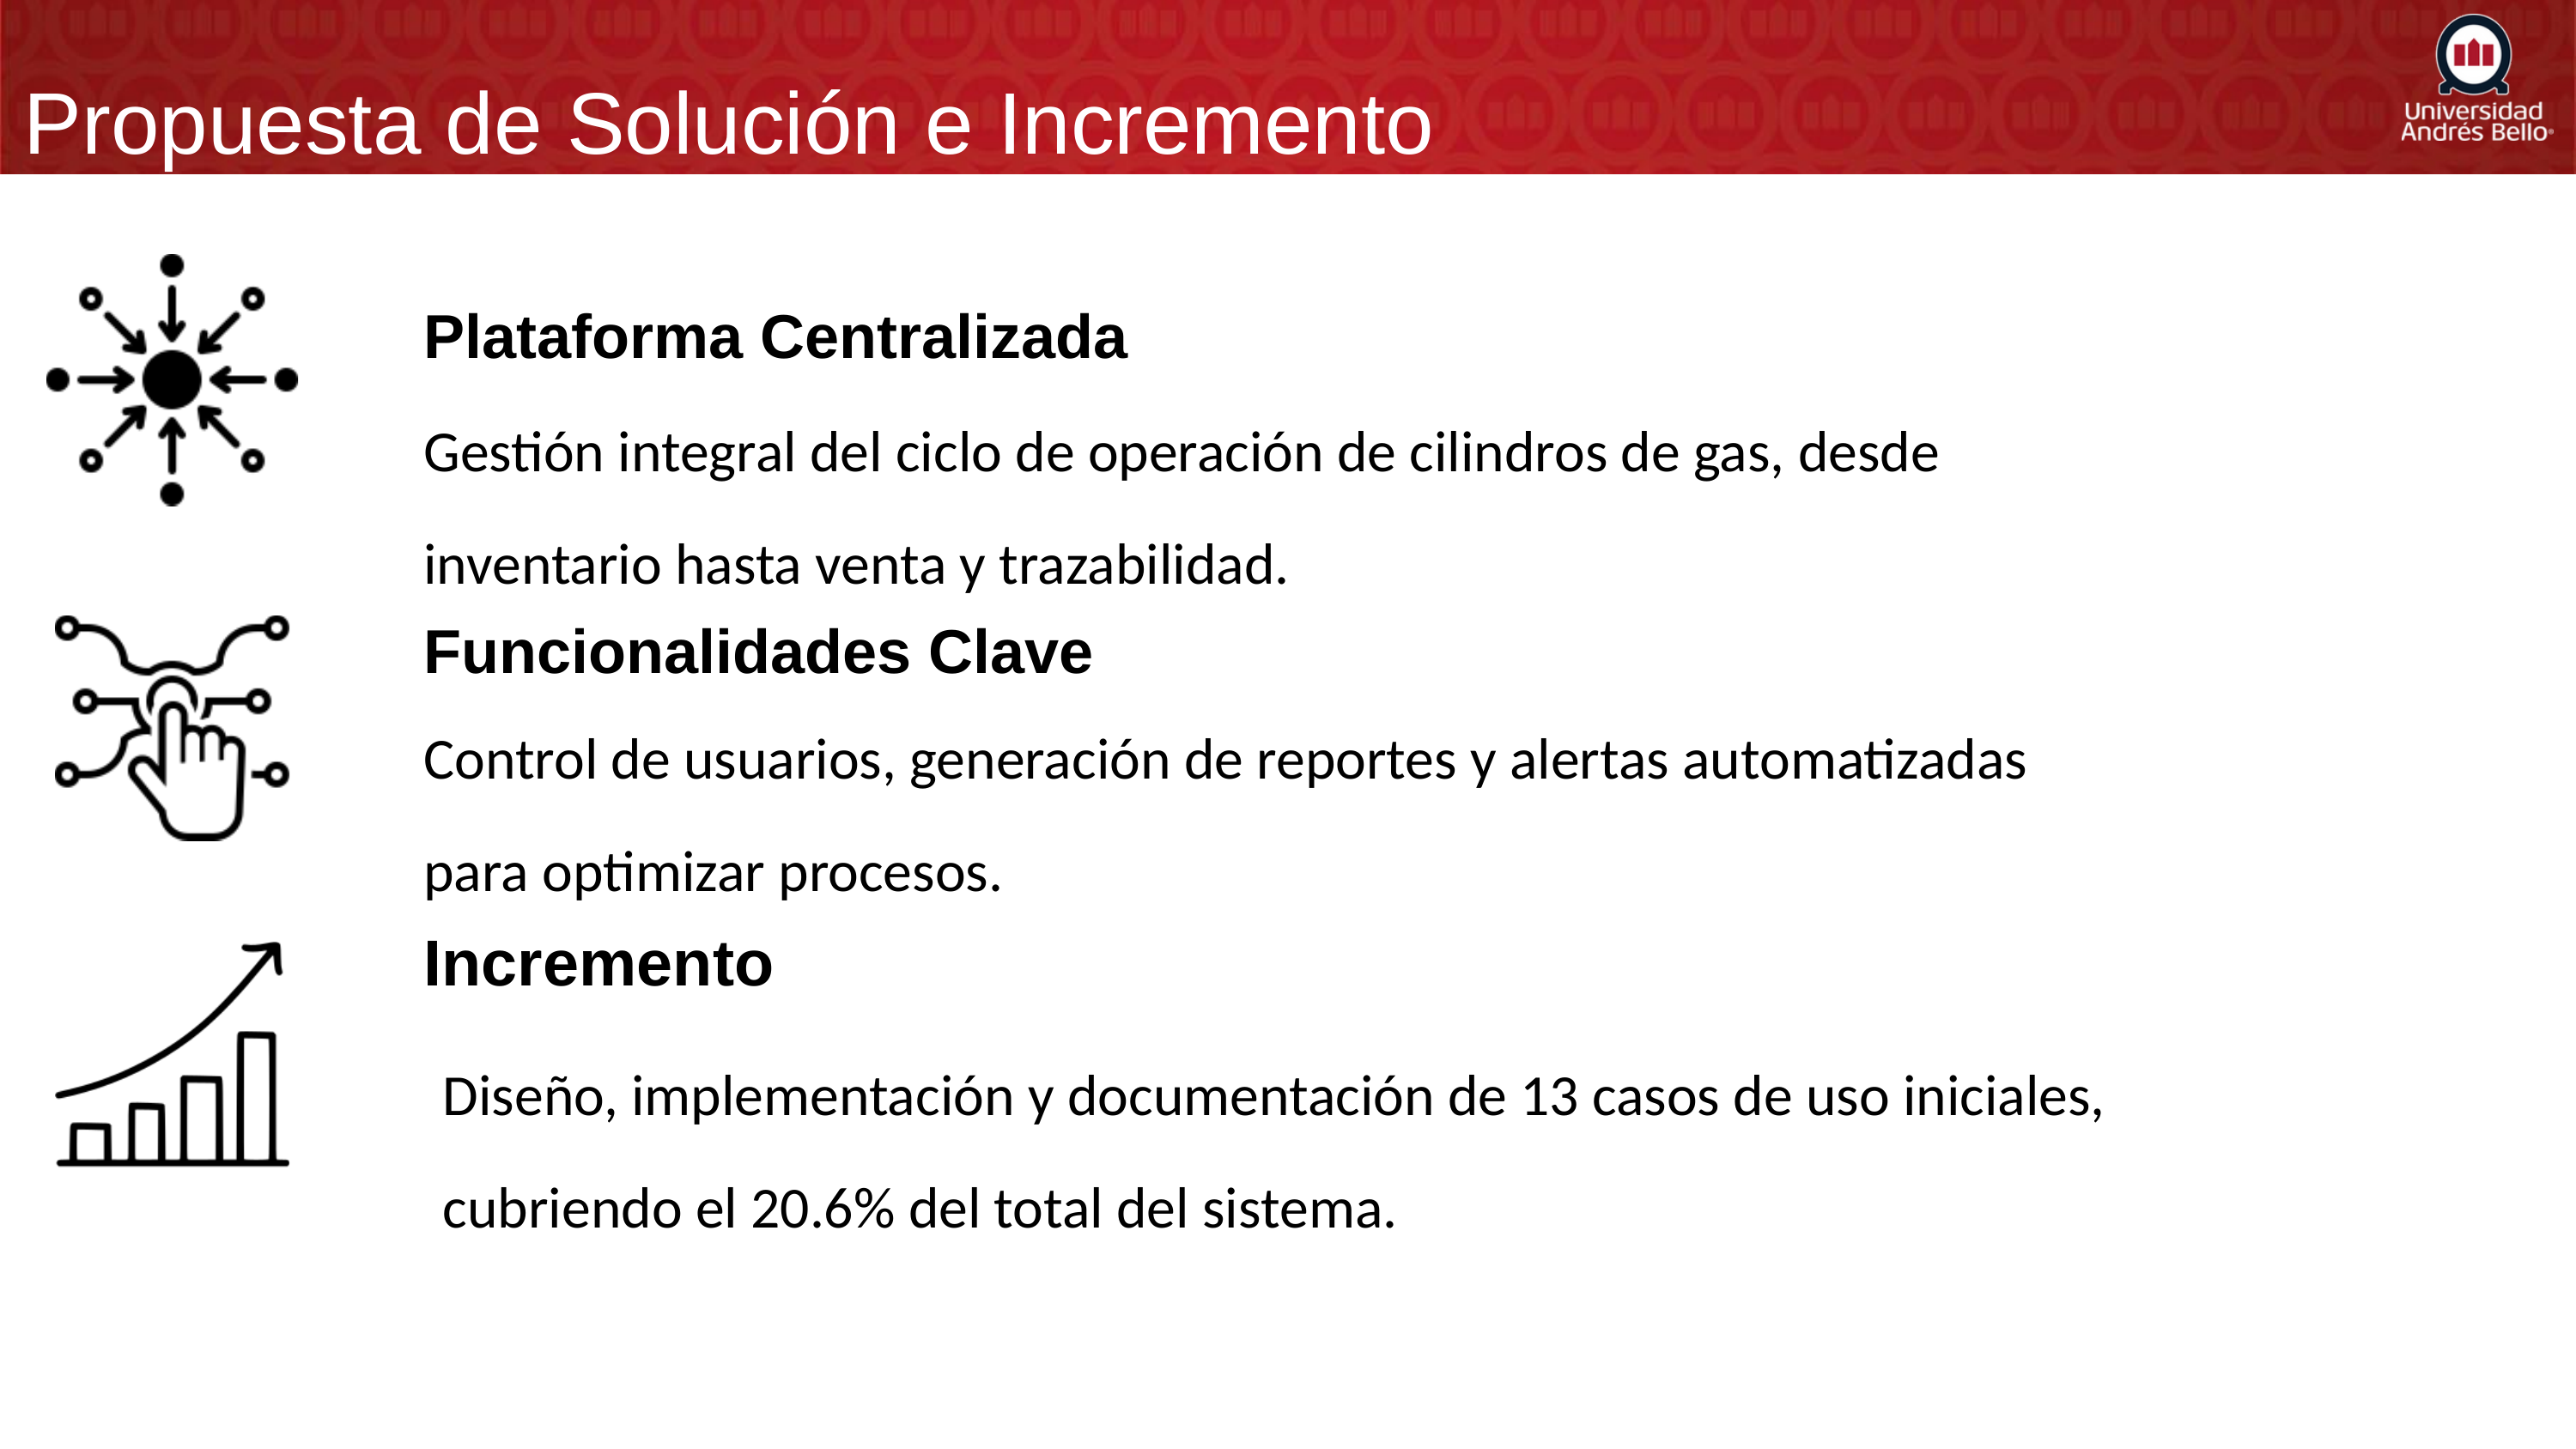

Propuesta de Solución e Incremento

Plataforma Centralizada
Gestión integral del ciclo de operación de cilindros de gas, desde inventario hasta venta y trazabilidad.
Funcionalidades Clave

Control de usuarios, generación de reportes y alertas automatizadas para optimizar procesos.
Incremento

Diseño, implementación y documentación de 13 casos de uso iniciales, cubriendo el 20.6% del total del sistema.